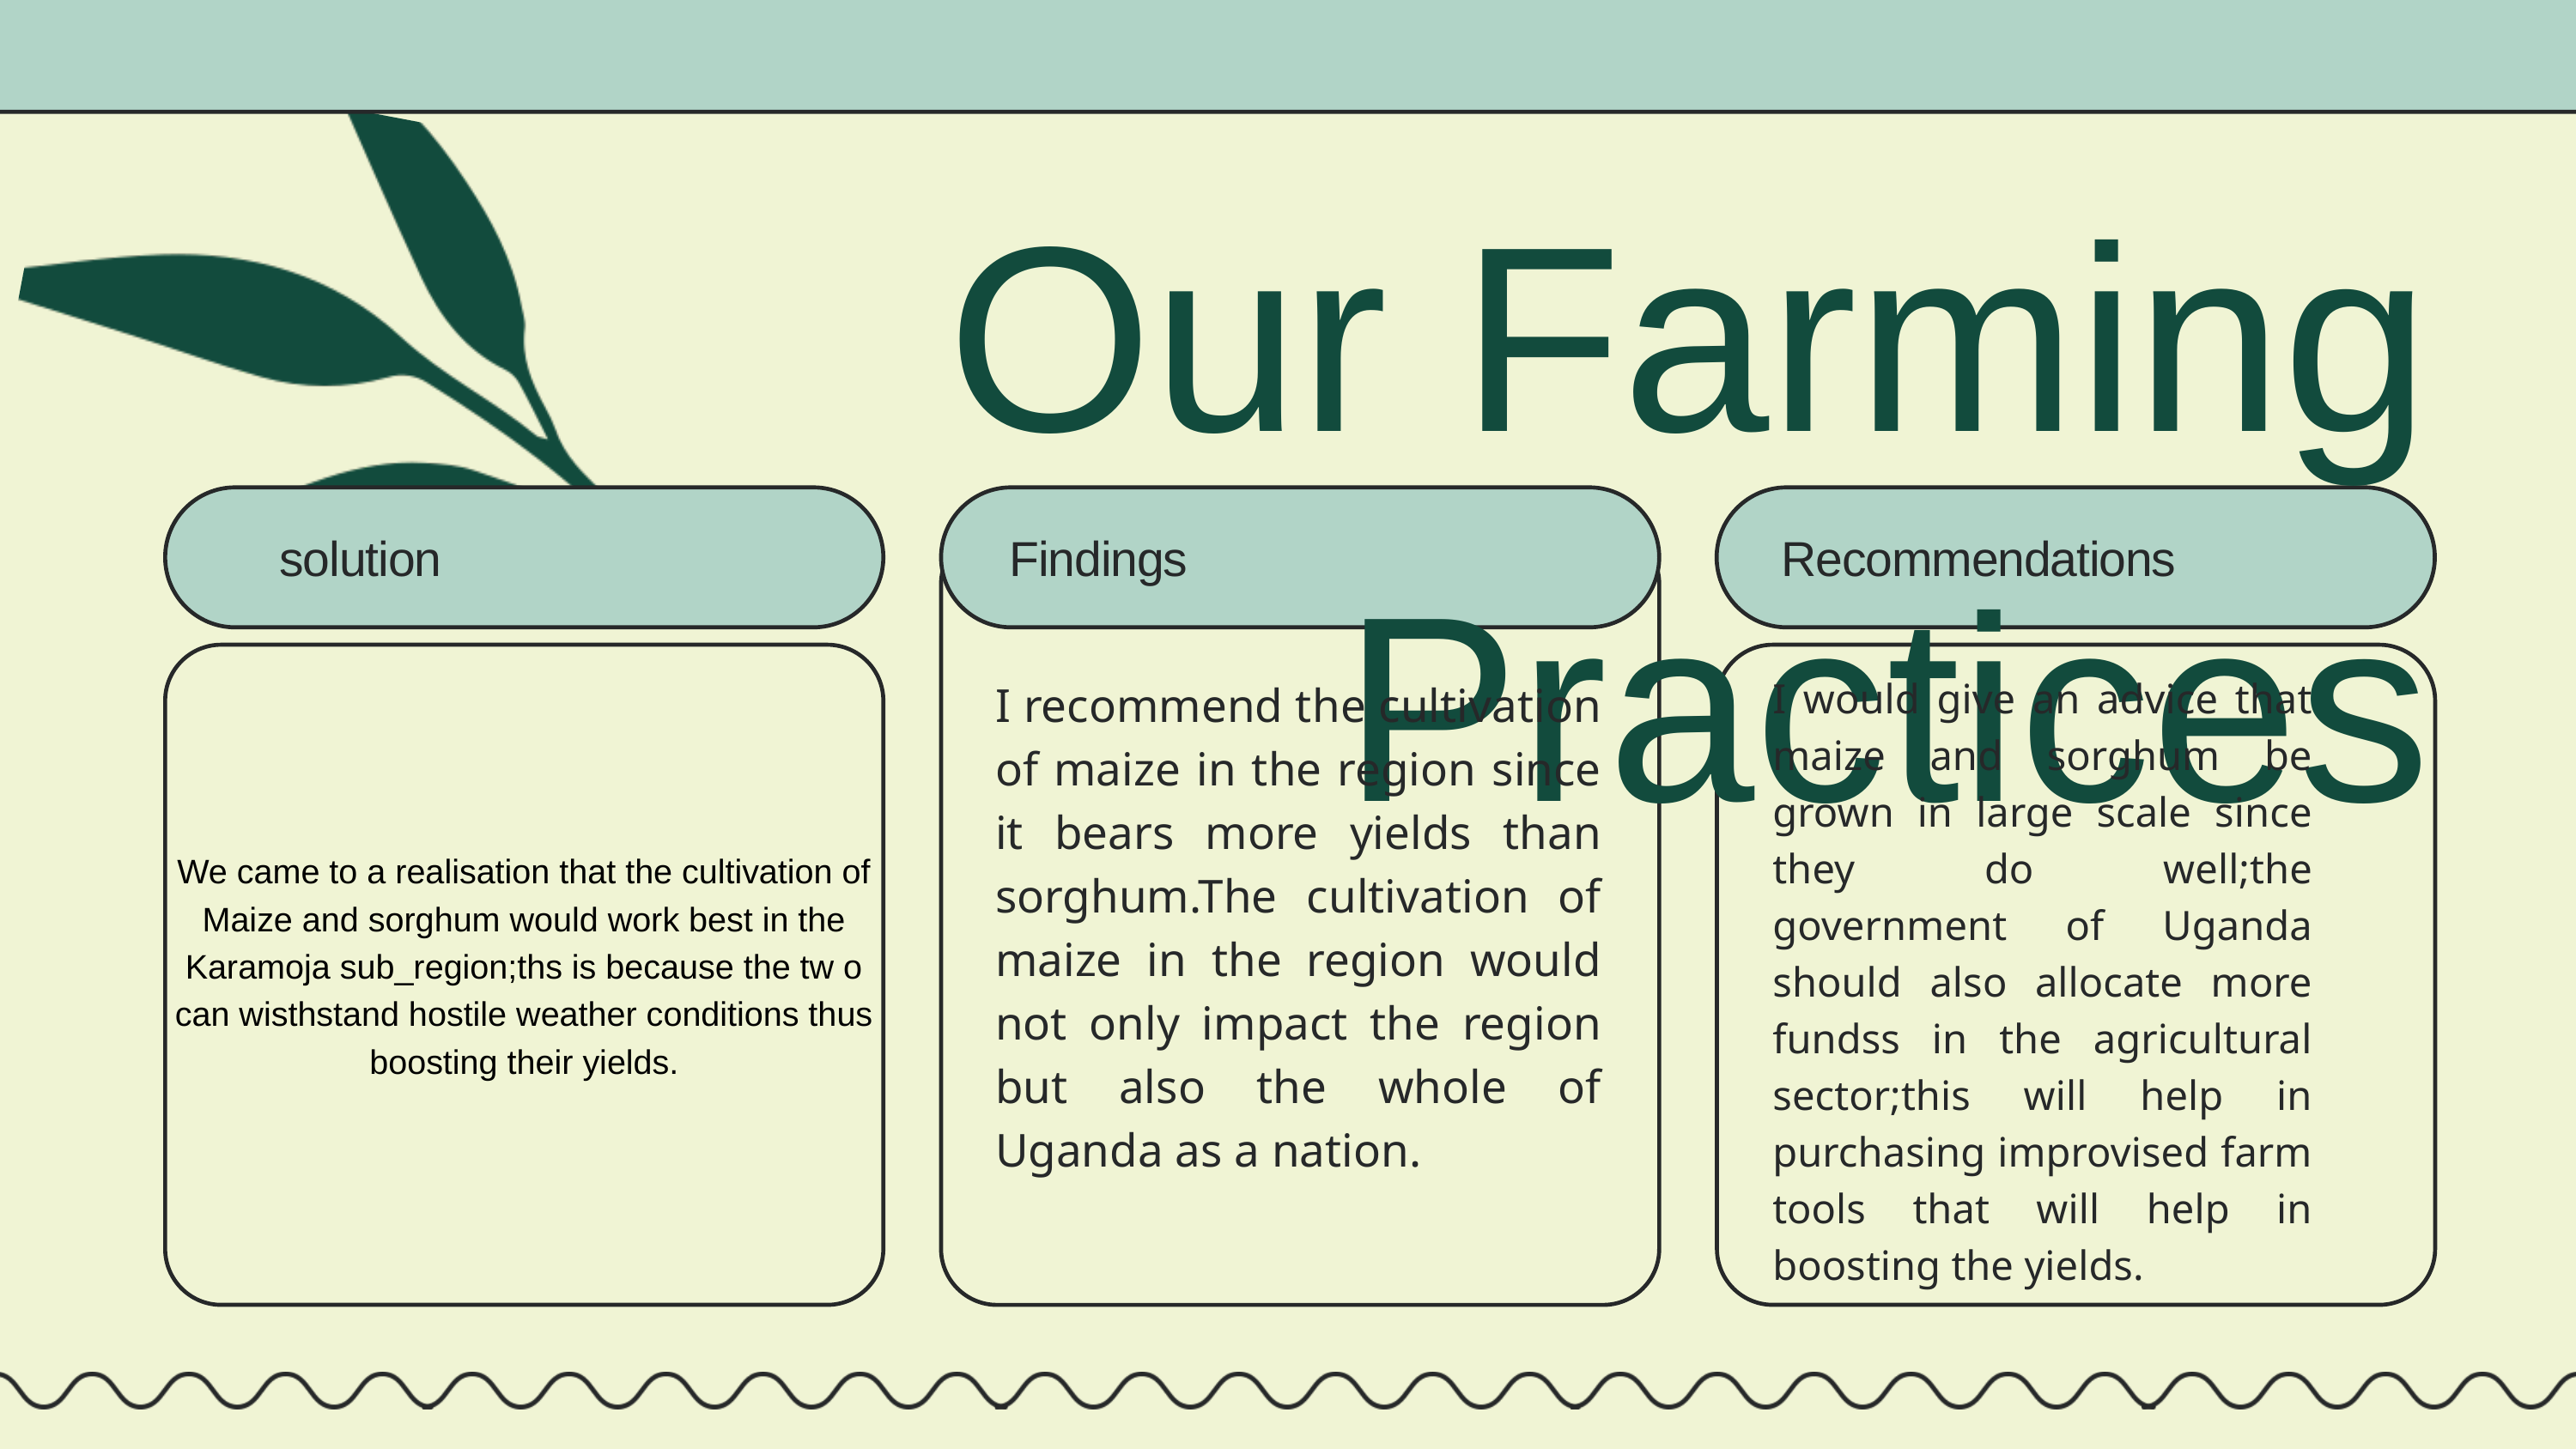

Our Farming Practices

solution
Findings
Recommendations

We came to a realisation that the cultivation of Maize and sorghum would work best in the Karamoja sub_region;ths is because the tw o can wisthstand hostile weather conditions thus boosting their yields.

I would give an advice that maize and sorghum be grown in large scale since they do well;the government of Uganda should also allocate more fundss in the agricultural sector;this will help in purchasing improvised farm tools that will help in boosting the yields.
I recommend the cultivation of maize in the region since it bears more yields than sorghum.The cultivation of maize in the region would not only impact the region but also the whole of Uganda as a nation.